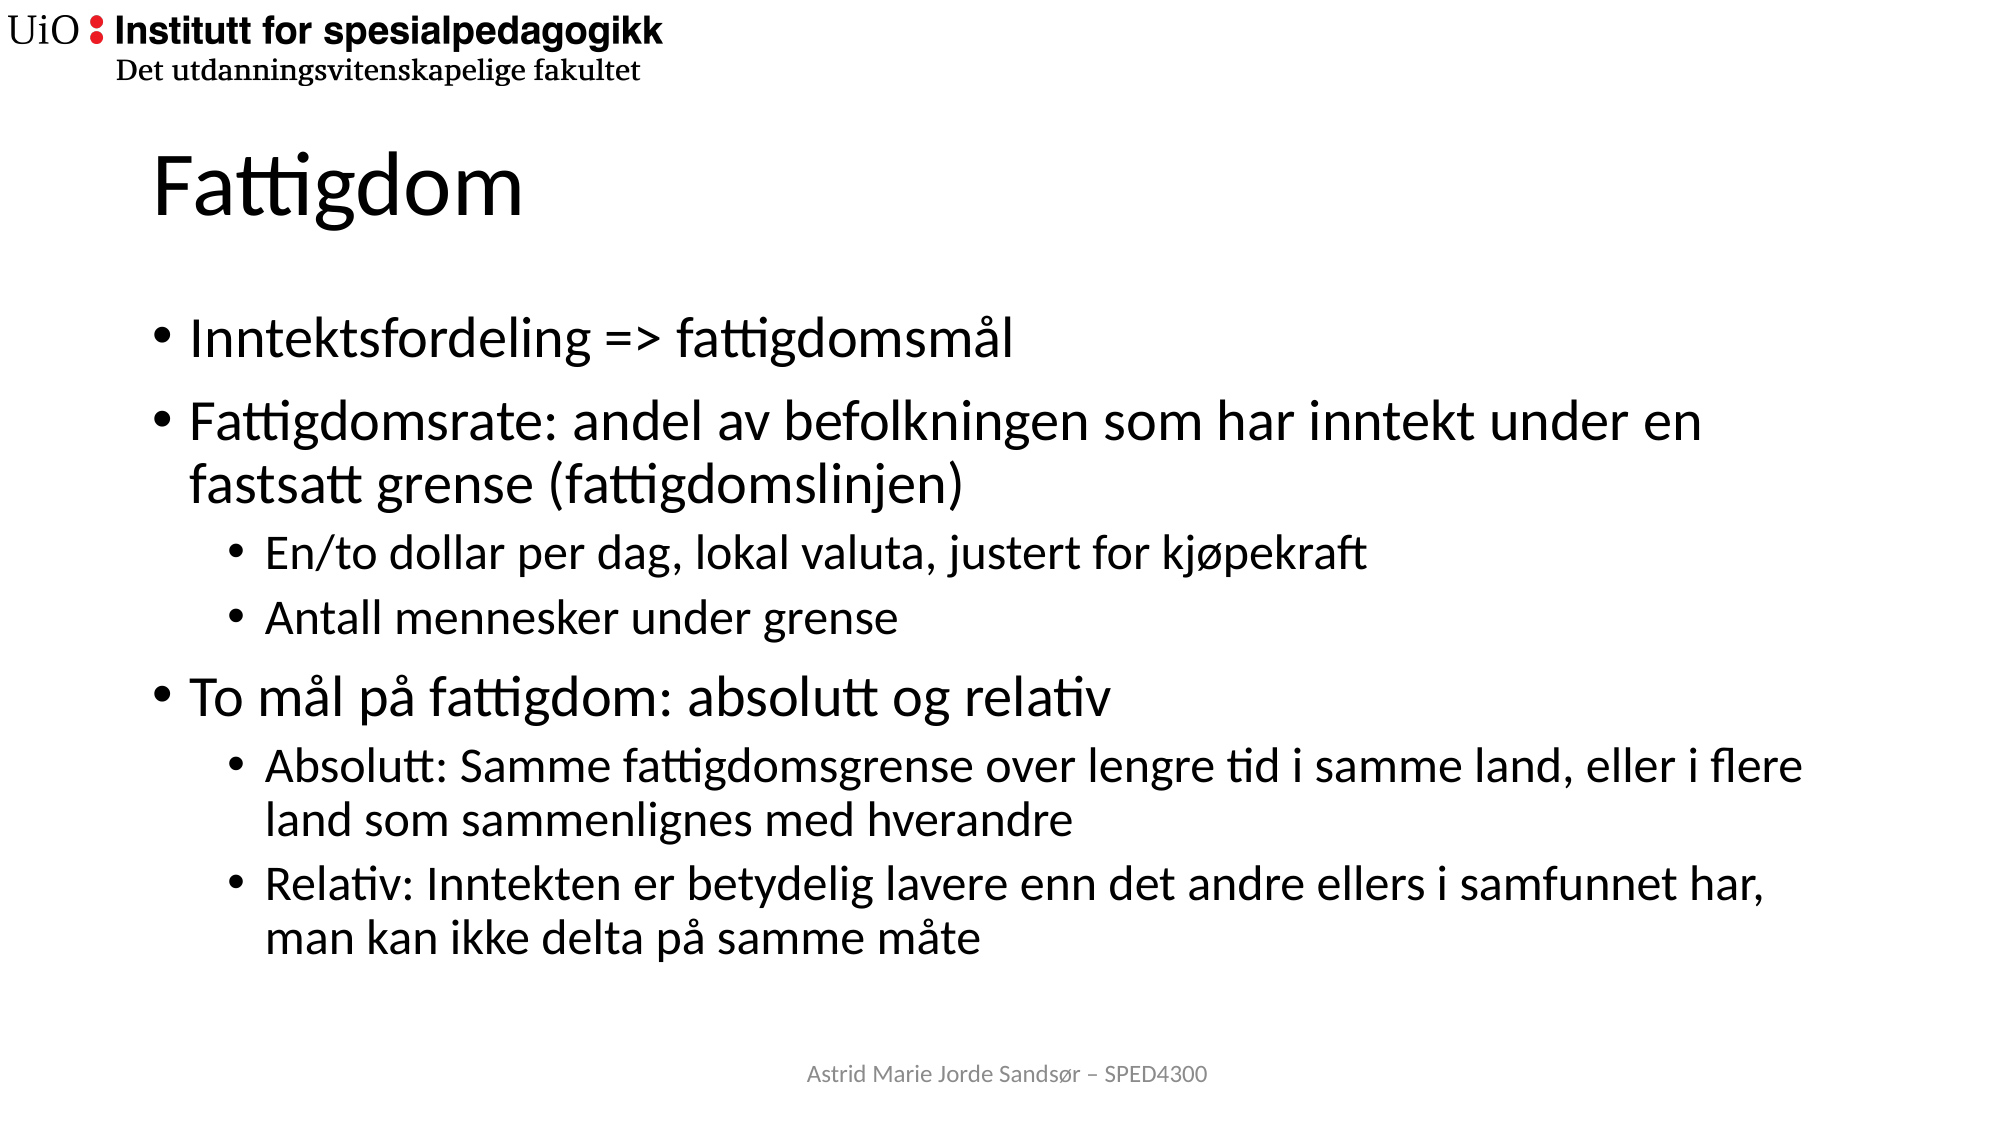

# Fattigdom
Inntektsfordeling => fattigdomsmål
Fattigdomsrate: andel av befolkningen som har inntekt under en fastsatt grense (fattigdomslinjen)
En/to dollar per dag, lokal valuta, justert for kjøpekraft
Antall mennesker under grense
To mål på fattigdom: absolutt og relativ
Absolutt: Samme fattigdomsgrense over lengre tid i samme land, eller i flere land som sammenlignes med hverandre
Relativ: Inntekten er betydelig lavere enn det andre ellers i samfunnet har, man kan ikke delta på samme måte
Astrid Marie Jorde Sandsør – SPED4300